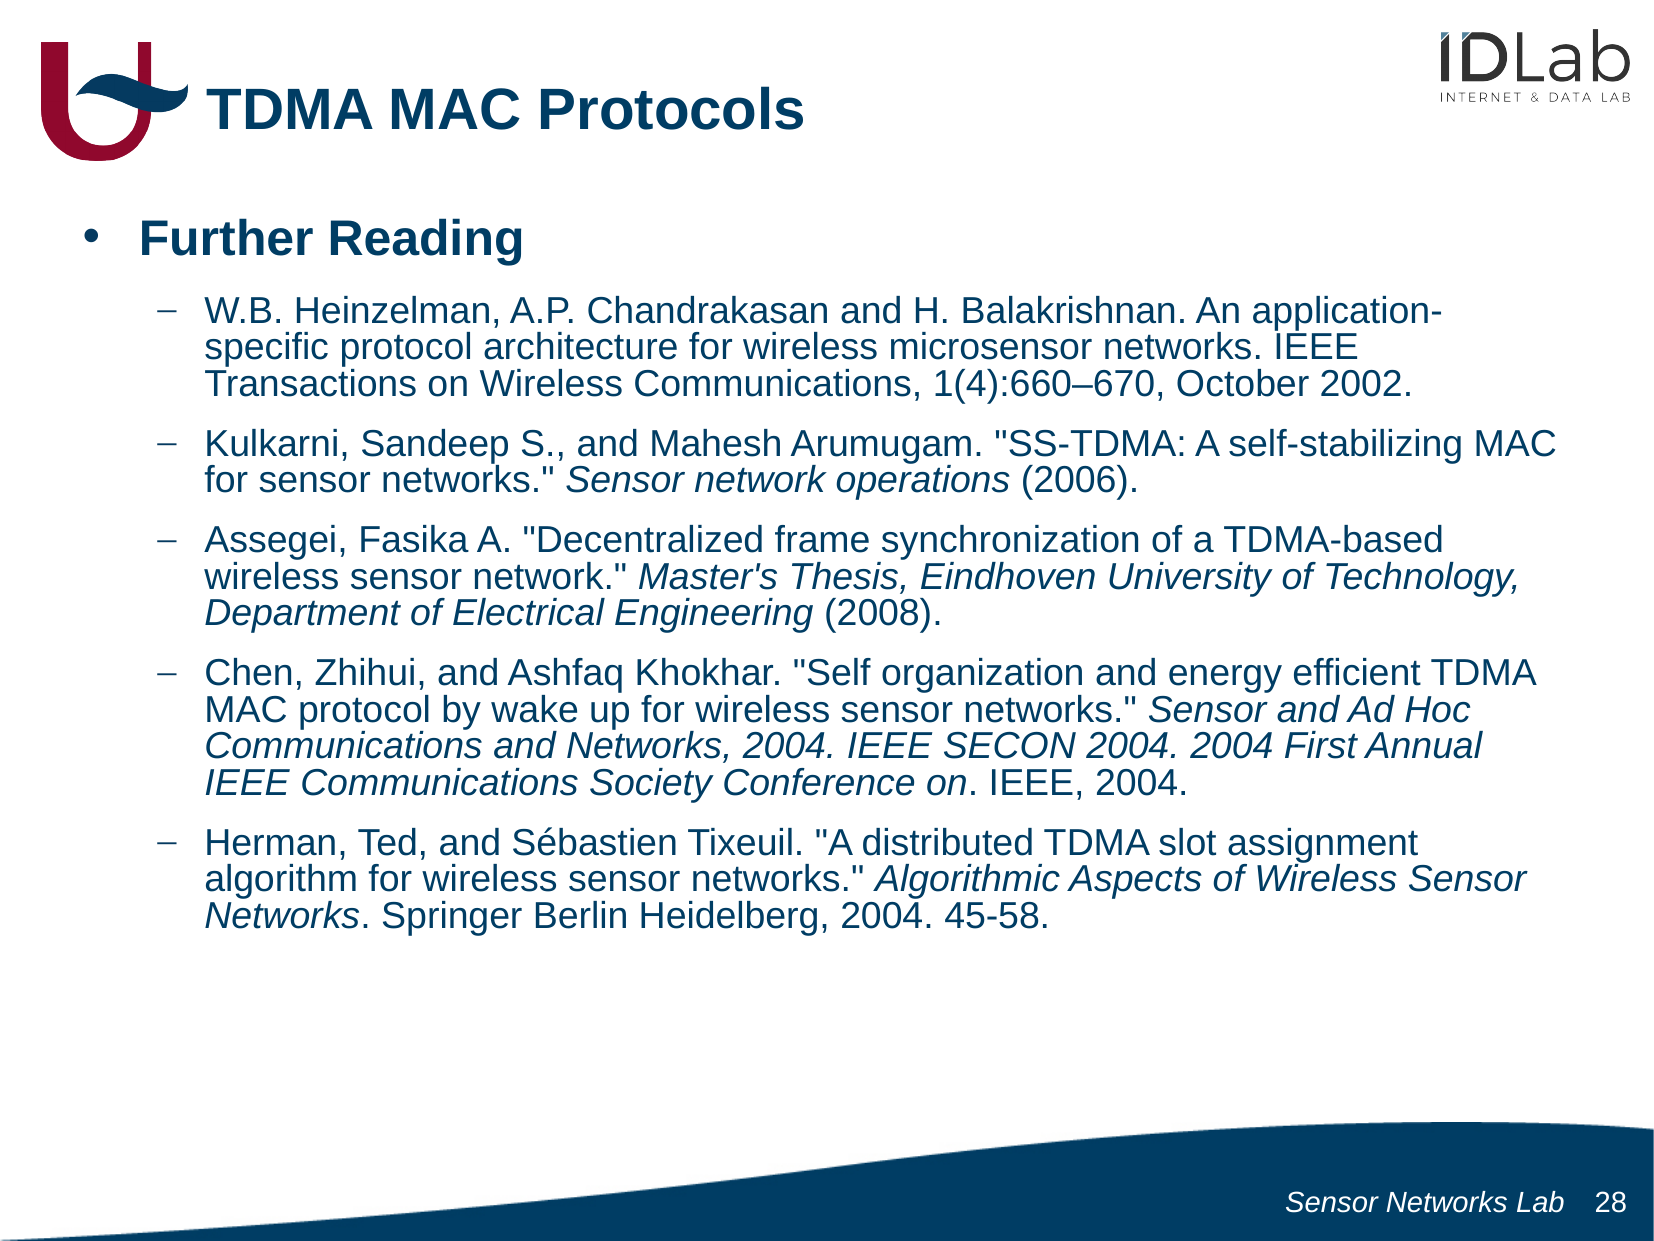

# TDMA MAC Protocols
Further Reading
W.B. Heinzelman, A.P. Chandrakasan and H. Balakrishnan. An application-specific protocol architecture for wireless microsensor networks. IEEE Transactions on Wireless Communications, 1(4):660–670, October 2002.
Kulkarni, Sandeep S., and Mahesh Arumugam. "SS-TDMA: A self-stabilizing MAC for sensor networks." Sensor network operations (2006).
Assegei, Fasika A. "Decentralized frame synchronization of a TDMA-based wireless sensor network." Master's Thesis, Eindhoven University of Technology, Department of Electrical Engineering (2008).
Chen, Zhihui, and Ashfaq Khokhar. "Self organization and energy efficient TDMA MAC protocol by wake up for wireless sensor networks." Sensor and Ad Hoc Communications and Networks, 2004. IEEE SECON 2004. 2004 First Annual IEEE Communications Society Conference on. IEEE, 2004.
Herman, Ted, and Sébastien Tixeuil. "A distributed TDMA slot assignment algorithm for wireless sensor networks." Algorithmic Aspects of Wireless Sensor Networks. Springer Berlin Heidelberg, 2004. 45-58.

Sensor Networks Lab
28